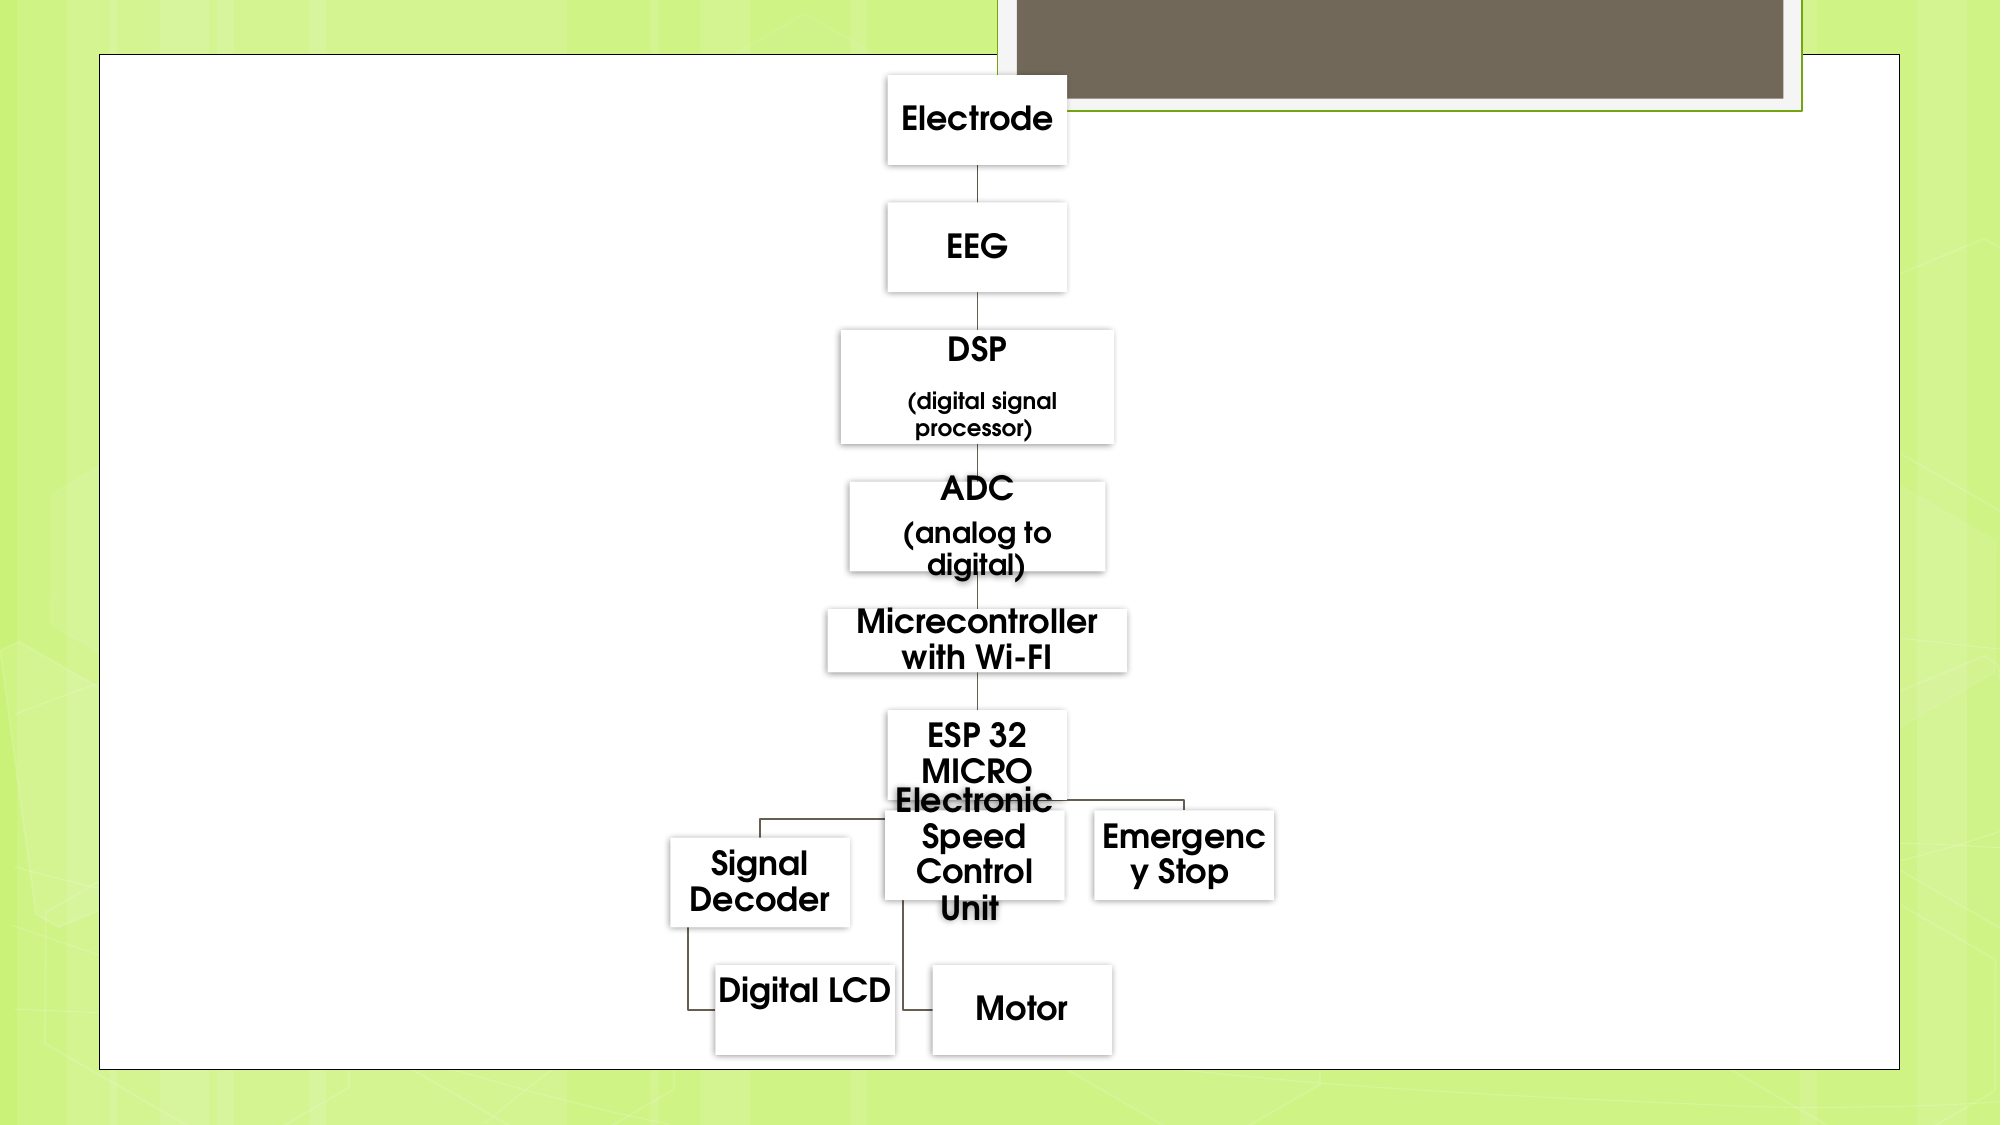

Electrode
EEG
DSP
 (digital signal processor)
ADC
(analog to digital)
Micrecontroller with Wi-FI
ESP 32 MICRO
Signal Decoder
Digital LCD
Electronic Speed Control Unit
Motor
Emergency Stop